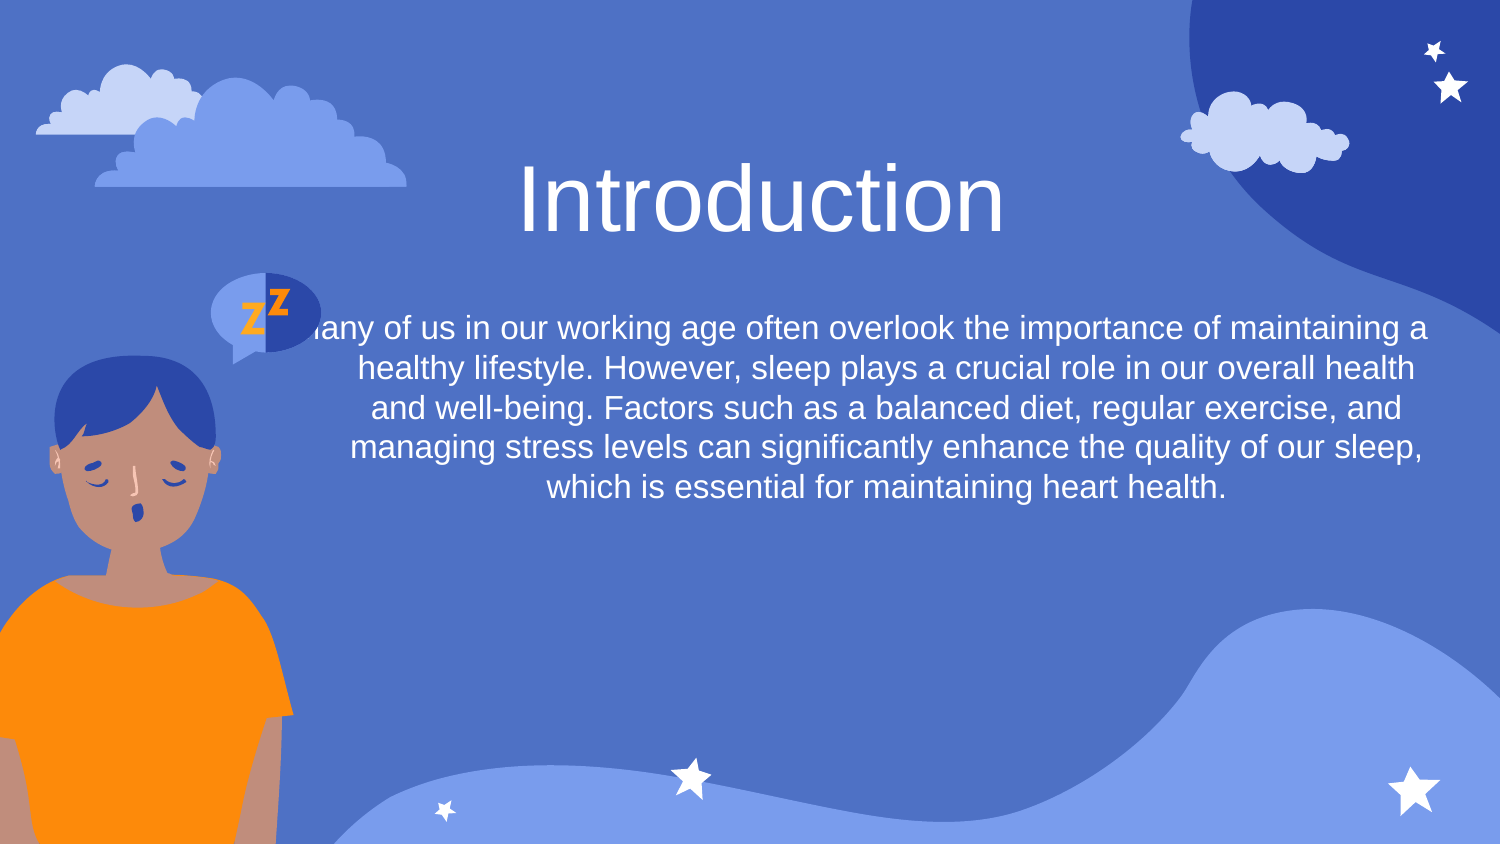

# Introduction

Many of us in our working age often overlook the importance of maintaining a healthy lifestyle. However, sleep plays a crucial role in our overall health and well-being. Factors such as a balanced diet, regular exercise, and managing stress levels can significantly enhance the quality of our sleep, which is essential for maintaining heart health.